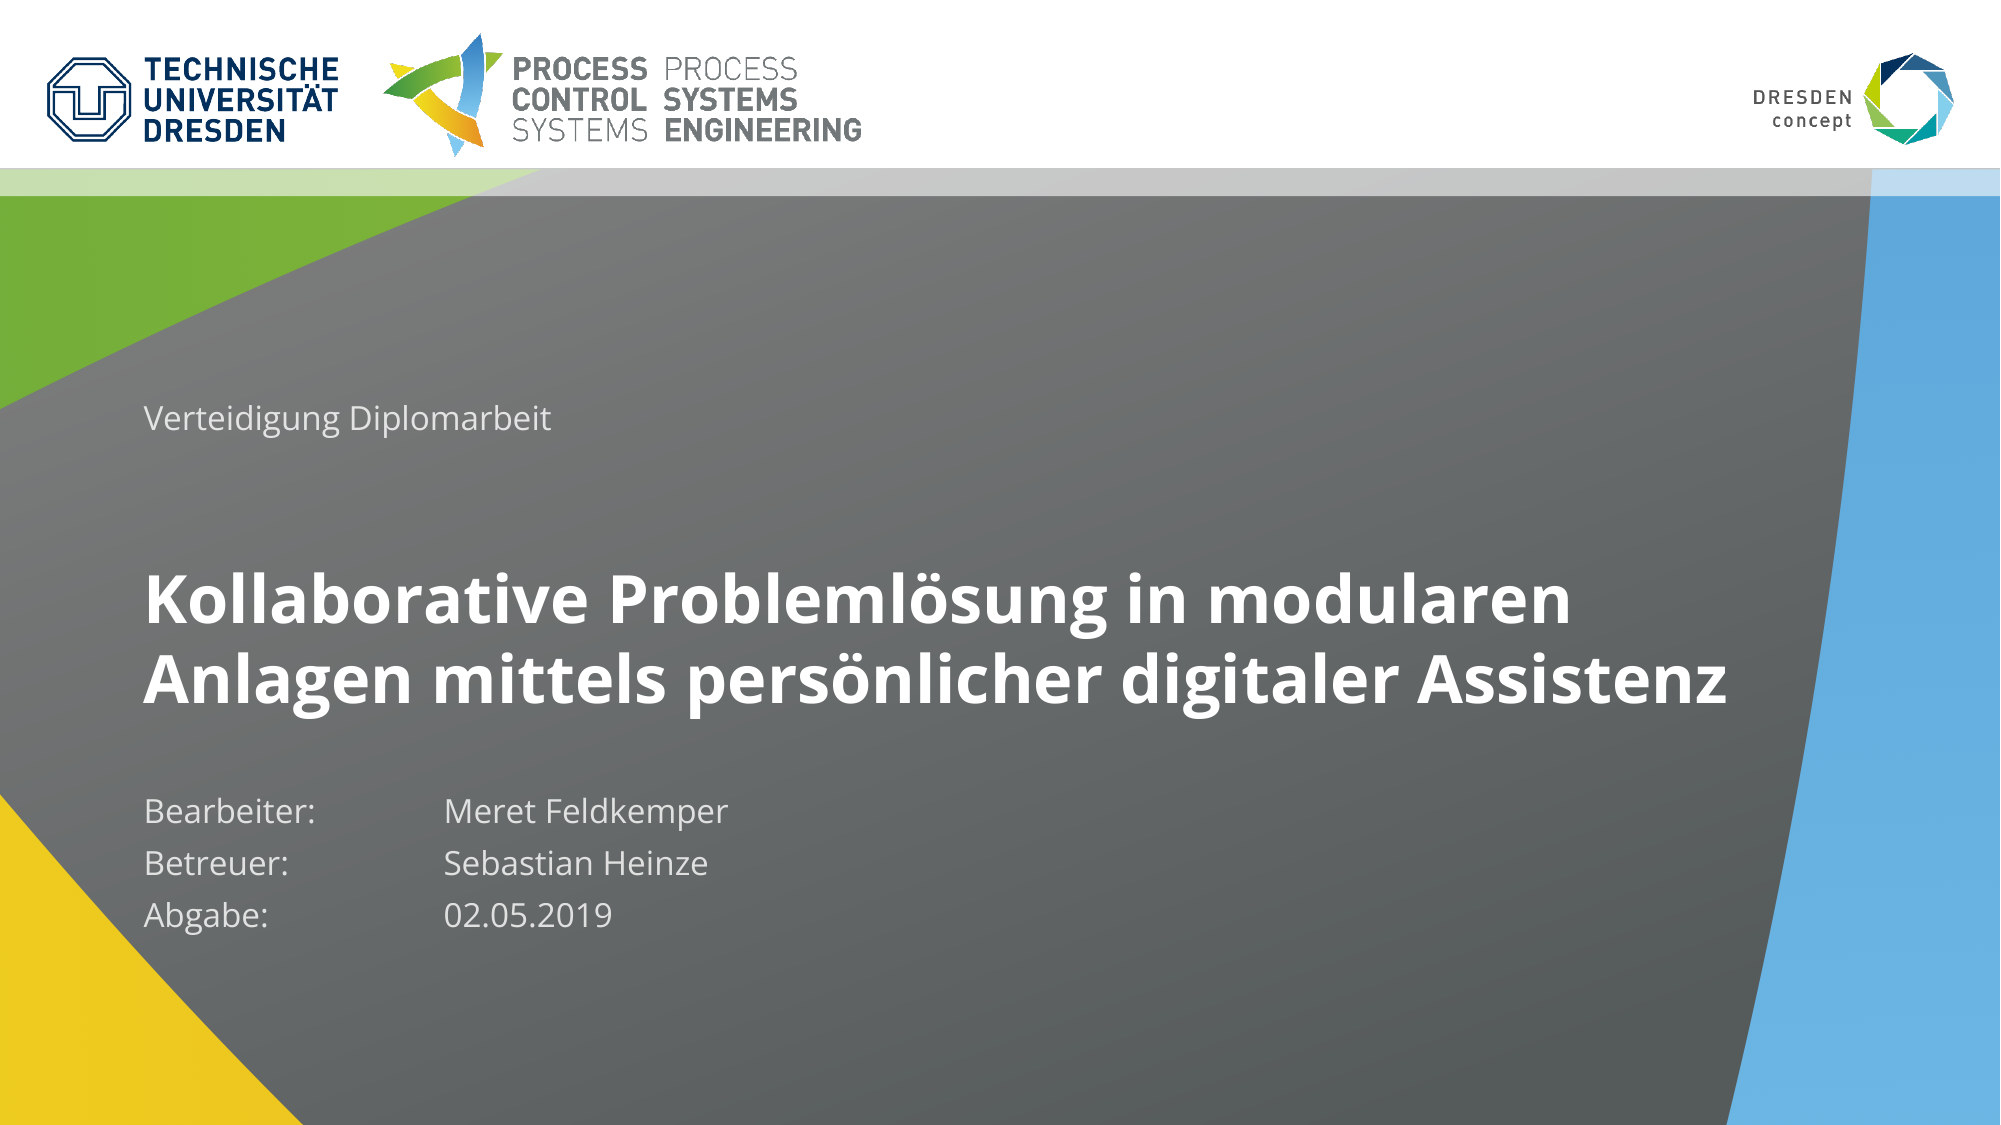

Verteidigung Diplomarbeit
# Kollaborative Problemlösung in modularen Anlagen mittels persönlicher digitaler Assistenz

Bearbeiter:	Meret Feldkemper
Betreuer: 	Sebastian Heinze
Abgabe:		02.05.2019